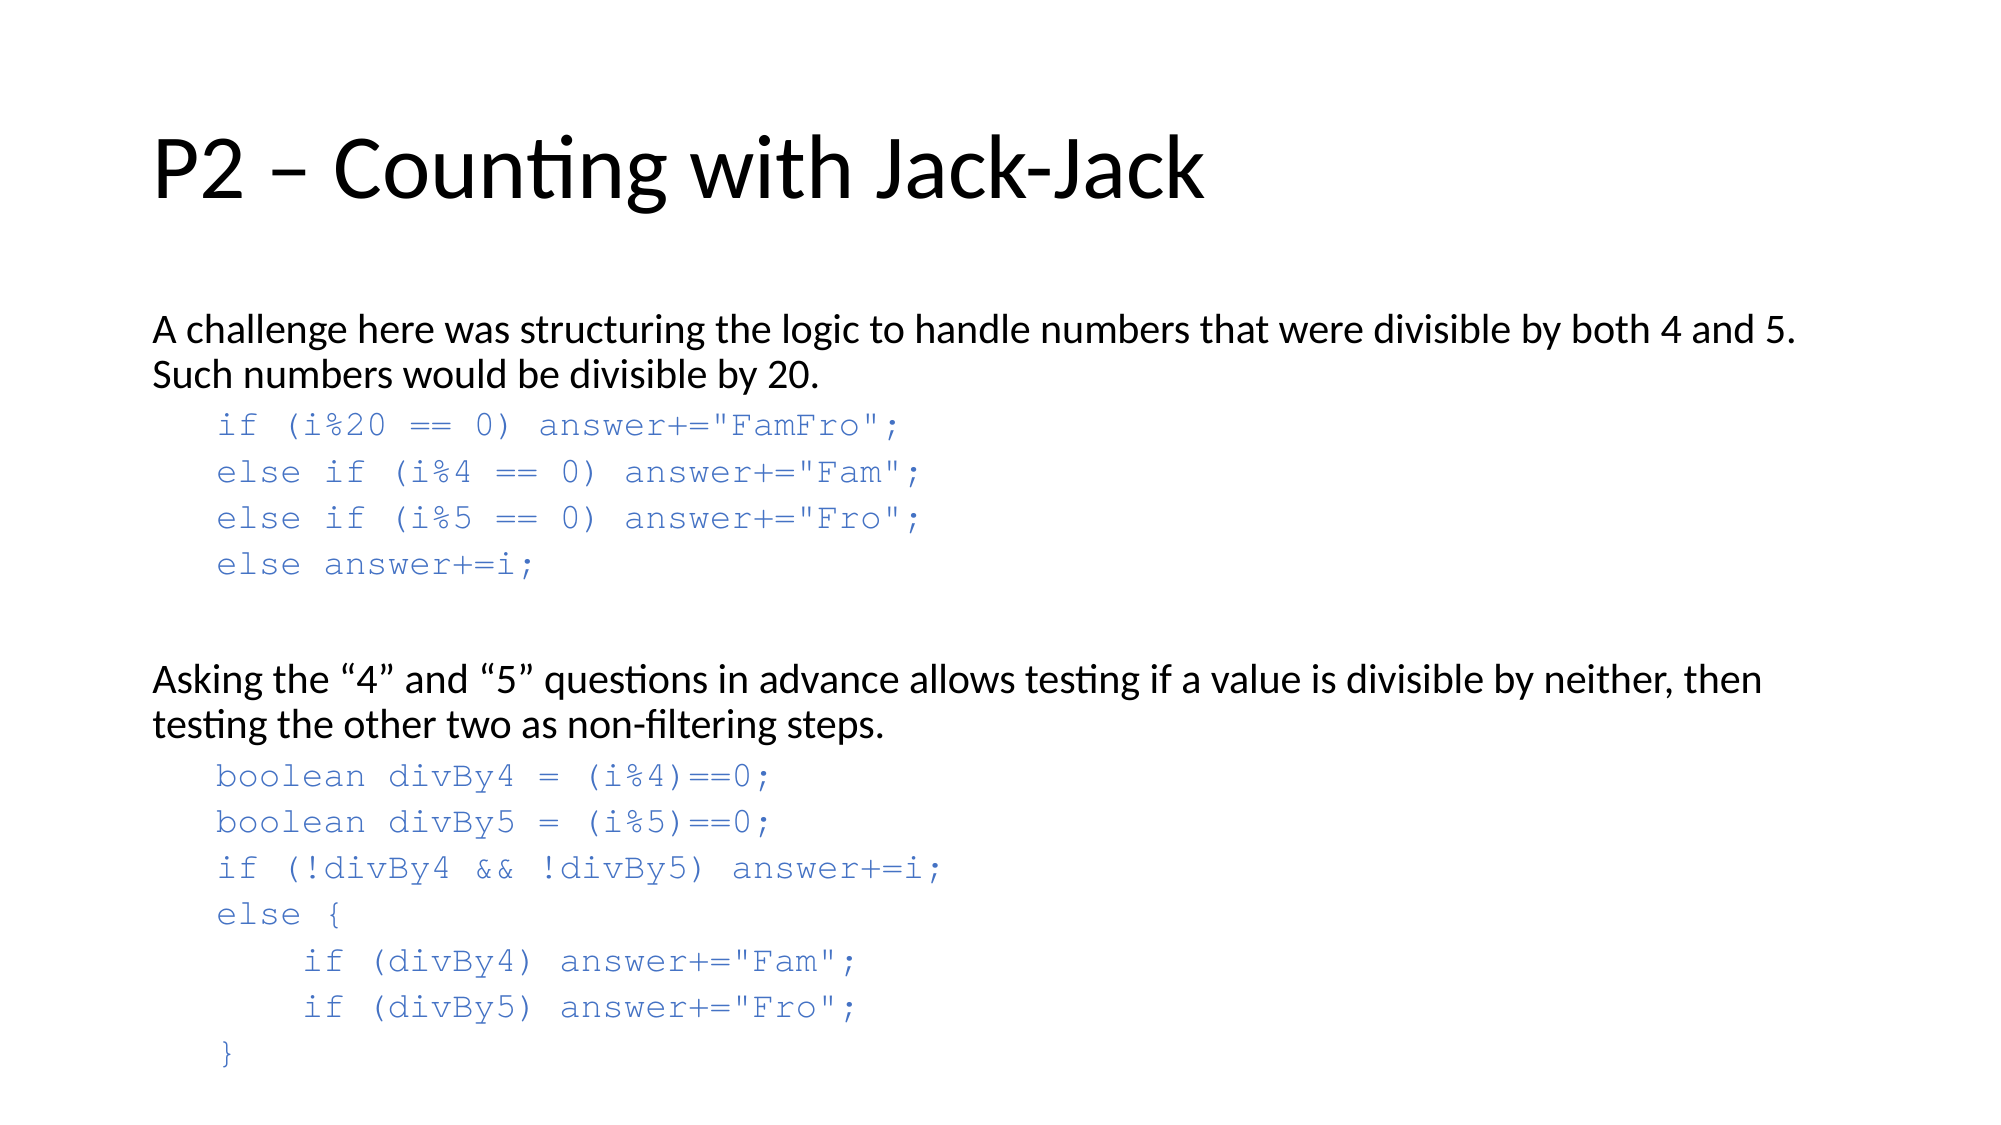

# P2 – Counting with Jack-Jack
A challenge here was structuring the logic to handle numbers that were divisible by both 4 and 5.  Such numbers would be divisible by 20.
if (i%20 == 0) answer+="FamFro";
else if (i%4 == 0) answer+="Fam";
else if (i%5 == 0) answer+="Fro";
else answer+=i;

Asking the “4” and “5” questions in advance allows testing if a value is divisible by neither, then testing the other two as non-filtering steps.
boolean divBy4 = (i%4)==0;
boolean divBy5 = (i%5)==0;
if (!divBy4 && !divBy5) answer+=i;
else {
    if (divBy4) answer+="Fam";
    if (divBy5) answer+="Fro";
}